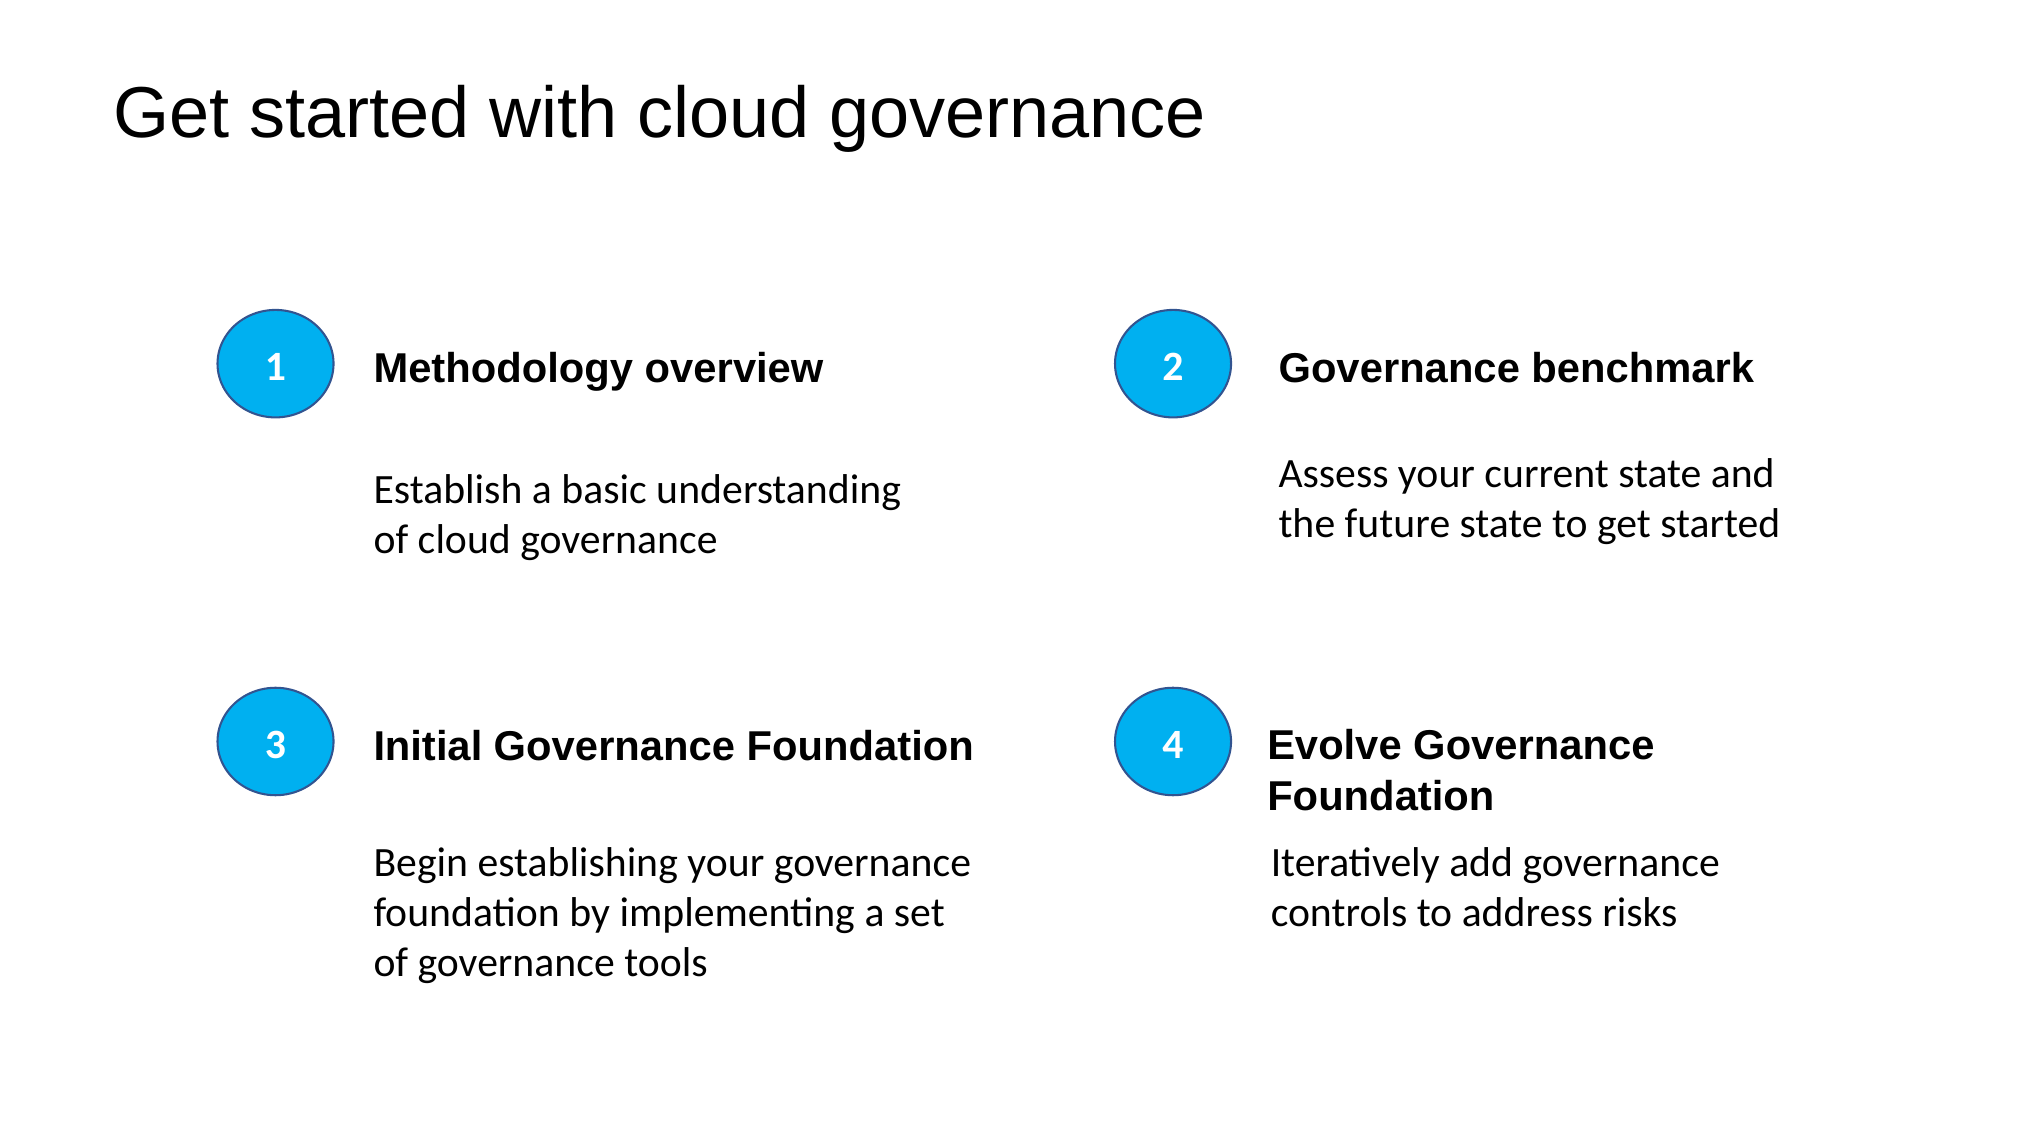

# Get started with cloud governance
1
2
Methodology overview
Governance benchmark
Assess your current state and the future state to get started
Establish a basic understanding of cloud governance
3
4
Initial Governance Foundation
Evolve Governance Foundation
Begin establishing your governance foundation by implementing a set of governance tools
Iteratively add governance controls to address risks